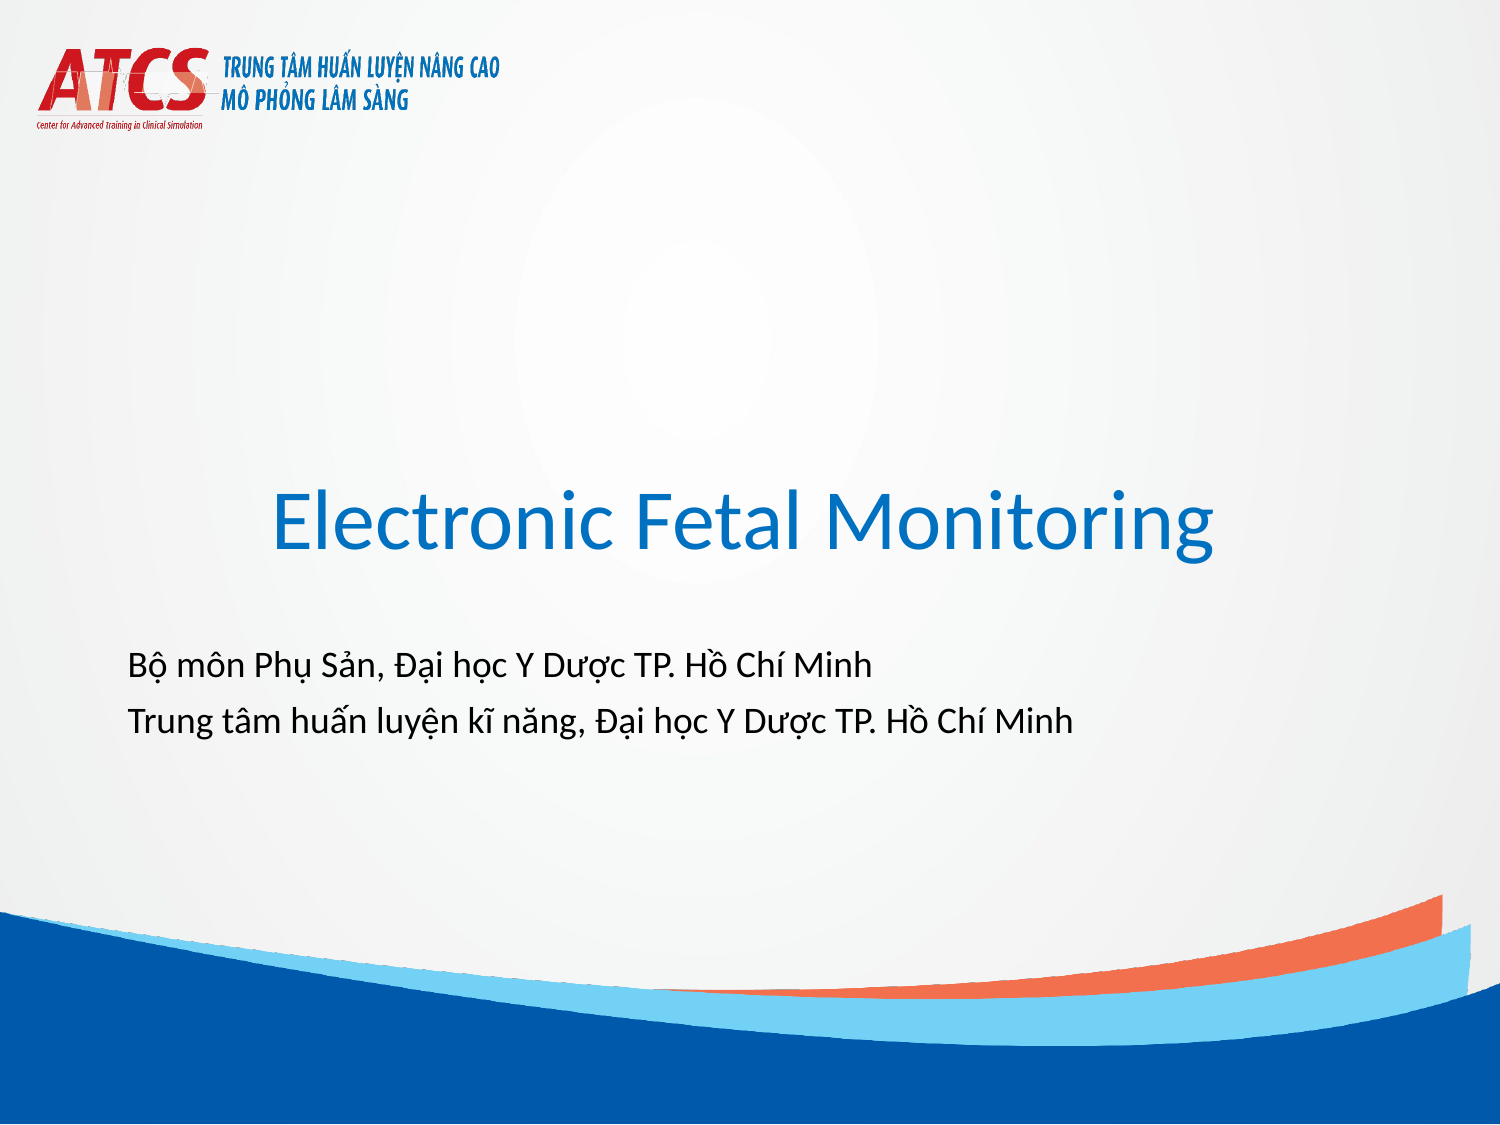

# Electronic Fetal Monitoring
Bộ môn Phụ Sản, Đại học Y Dược TP. Hồ Chí Minh
Trung tâm huấn luyện kĩ năng, Đại học Y Dược TP. Hồ Chí Minh